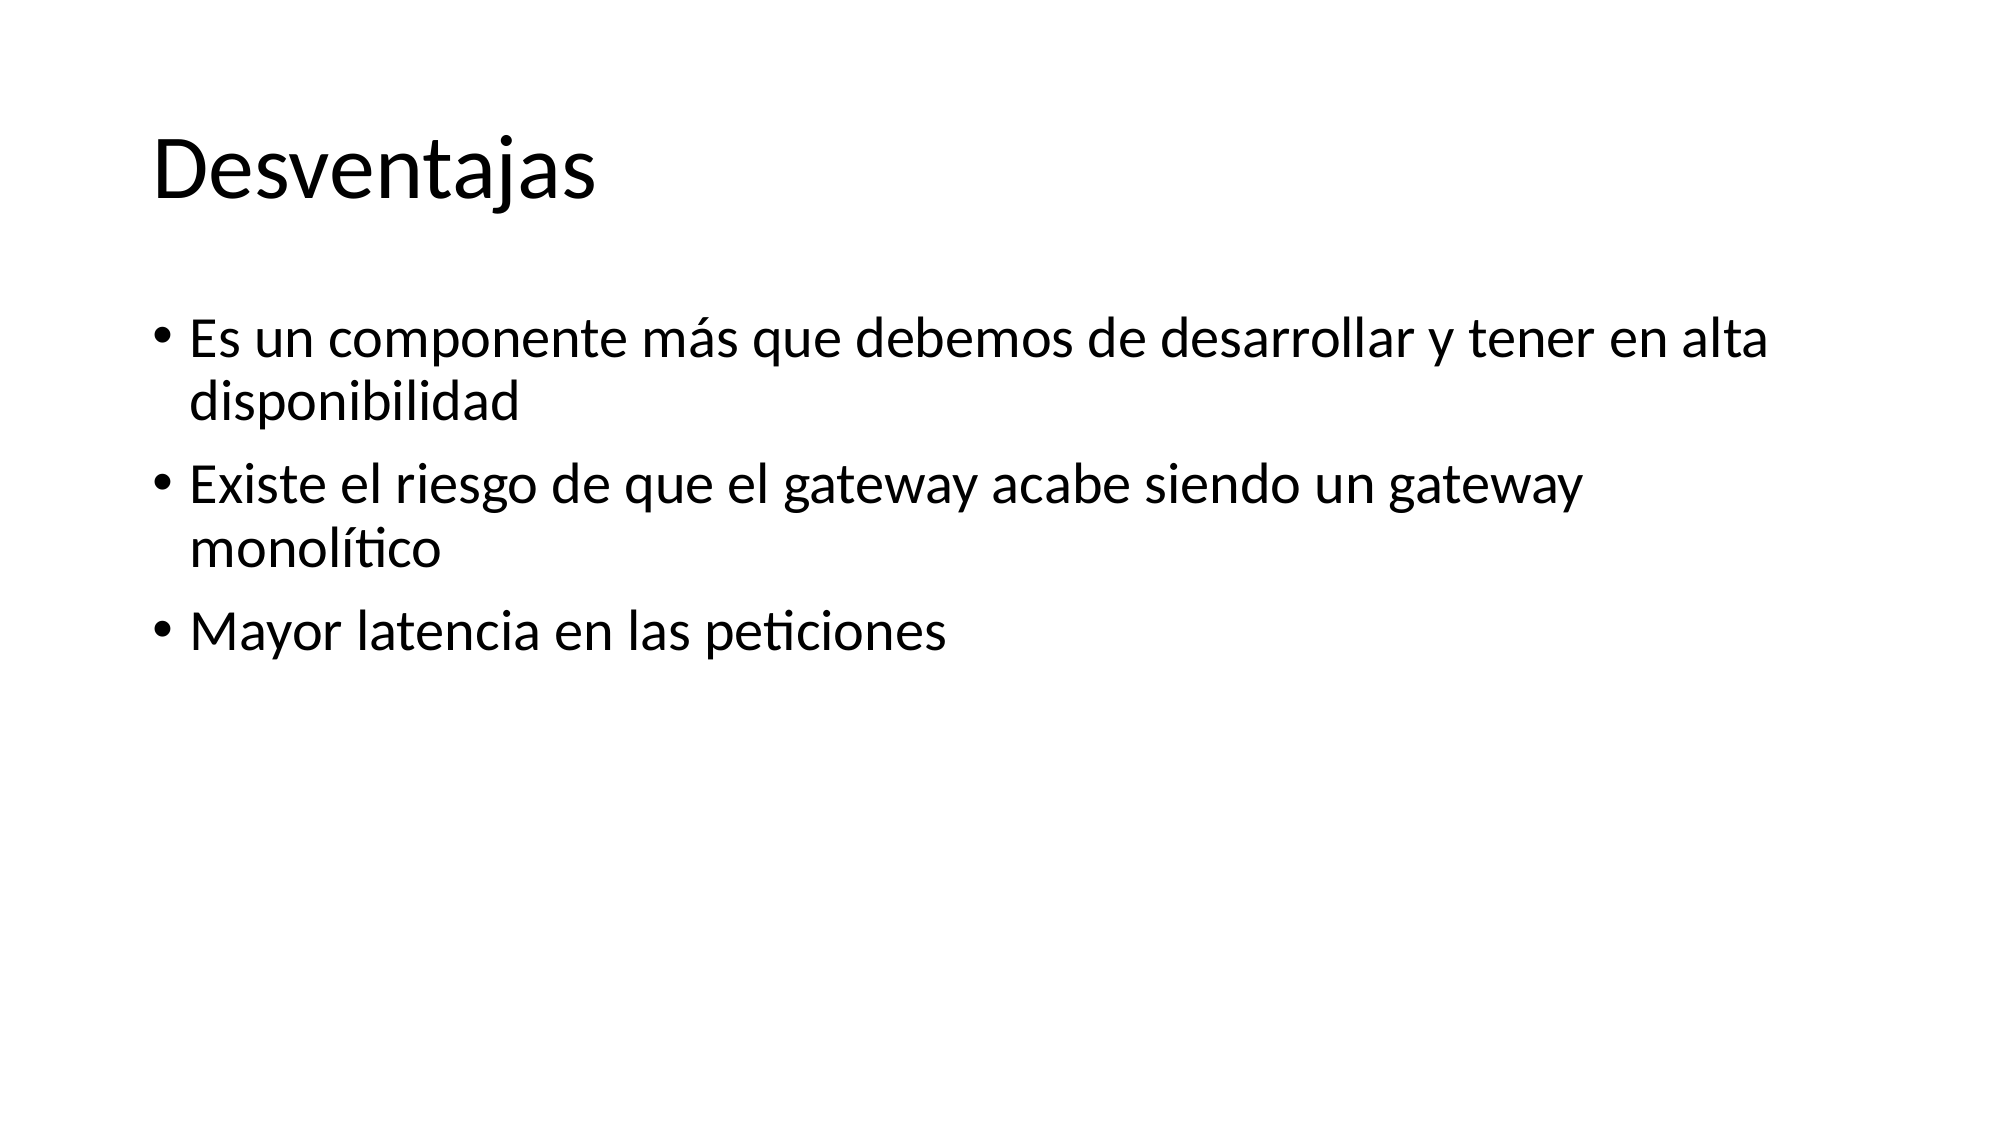

# Desventajas
Es un componente más que debemos de desarrollar y tener en alta disponibilidad
Existe el riesgo de que el gateway acabe siendo un gateway monolítico
Mayor latencia en las peticiones